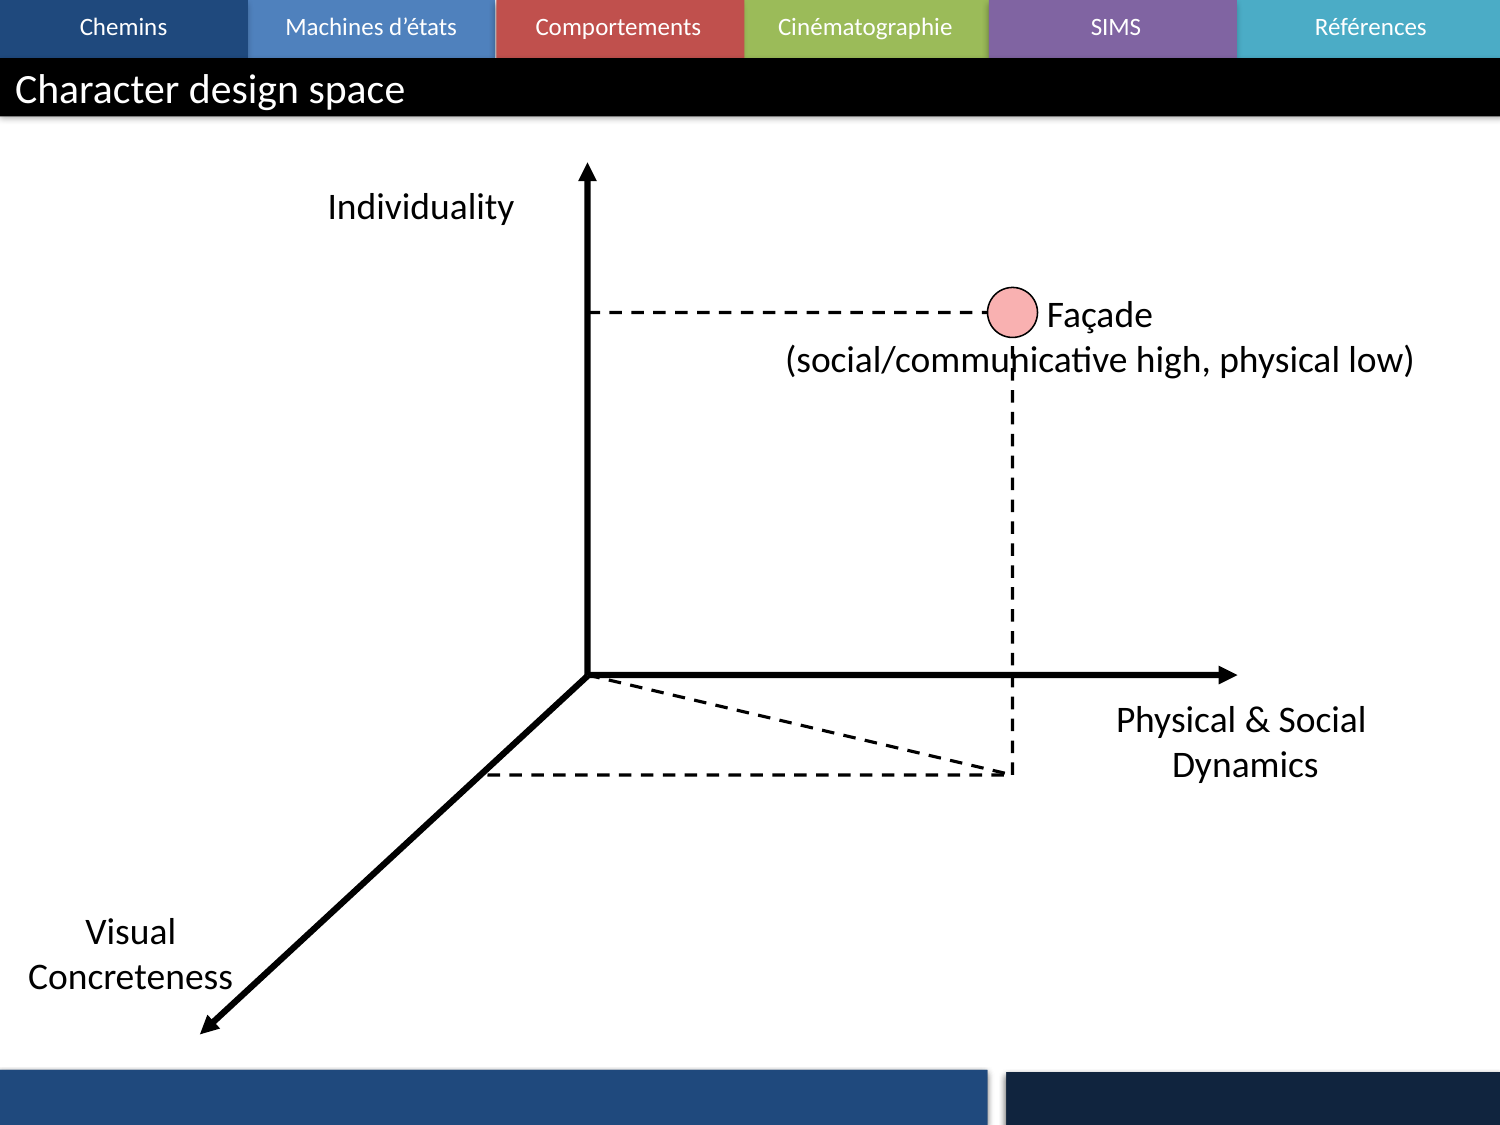

Character design space

Individuality
Façade
(social/communicative high, physical low)

Physical & Social
Dynamics

Visual
Concreteness